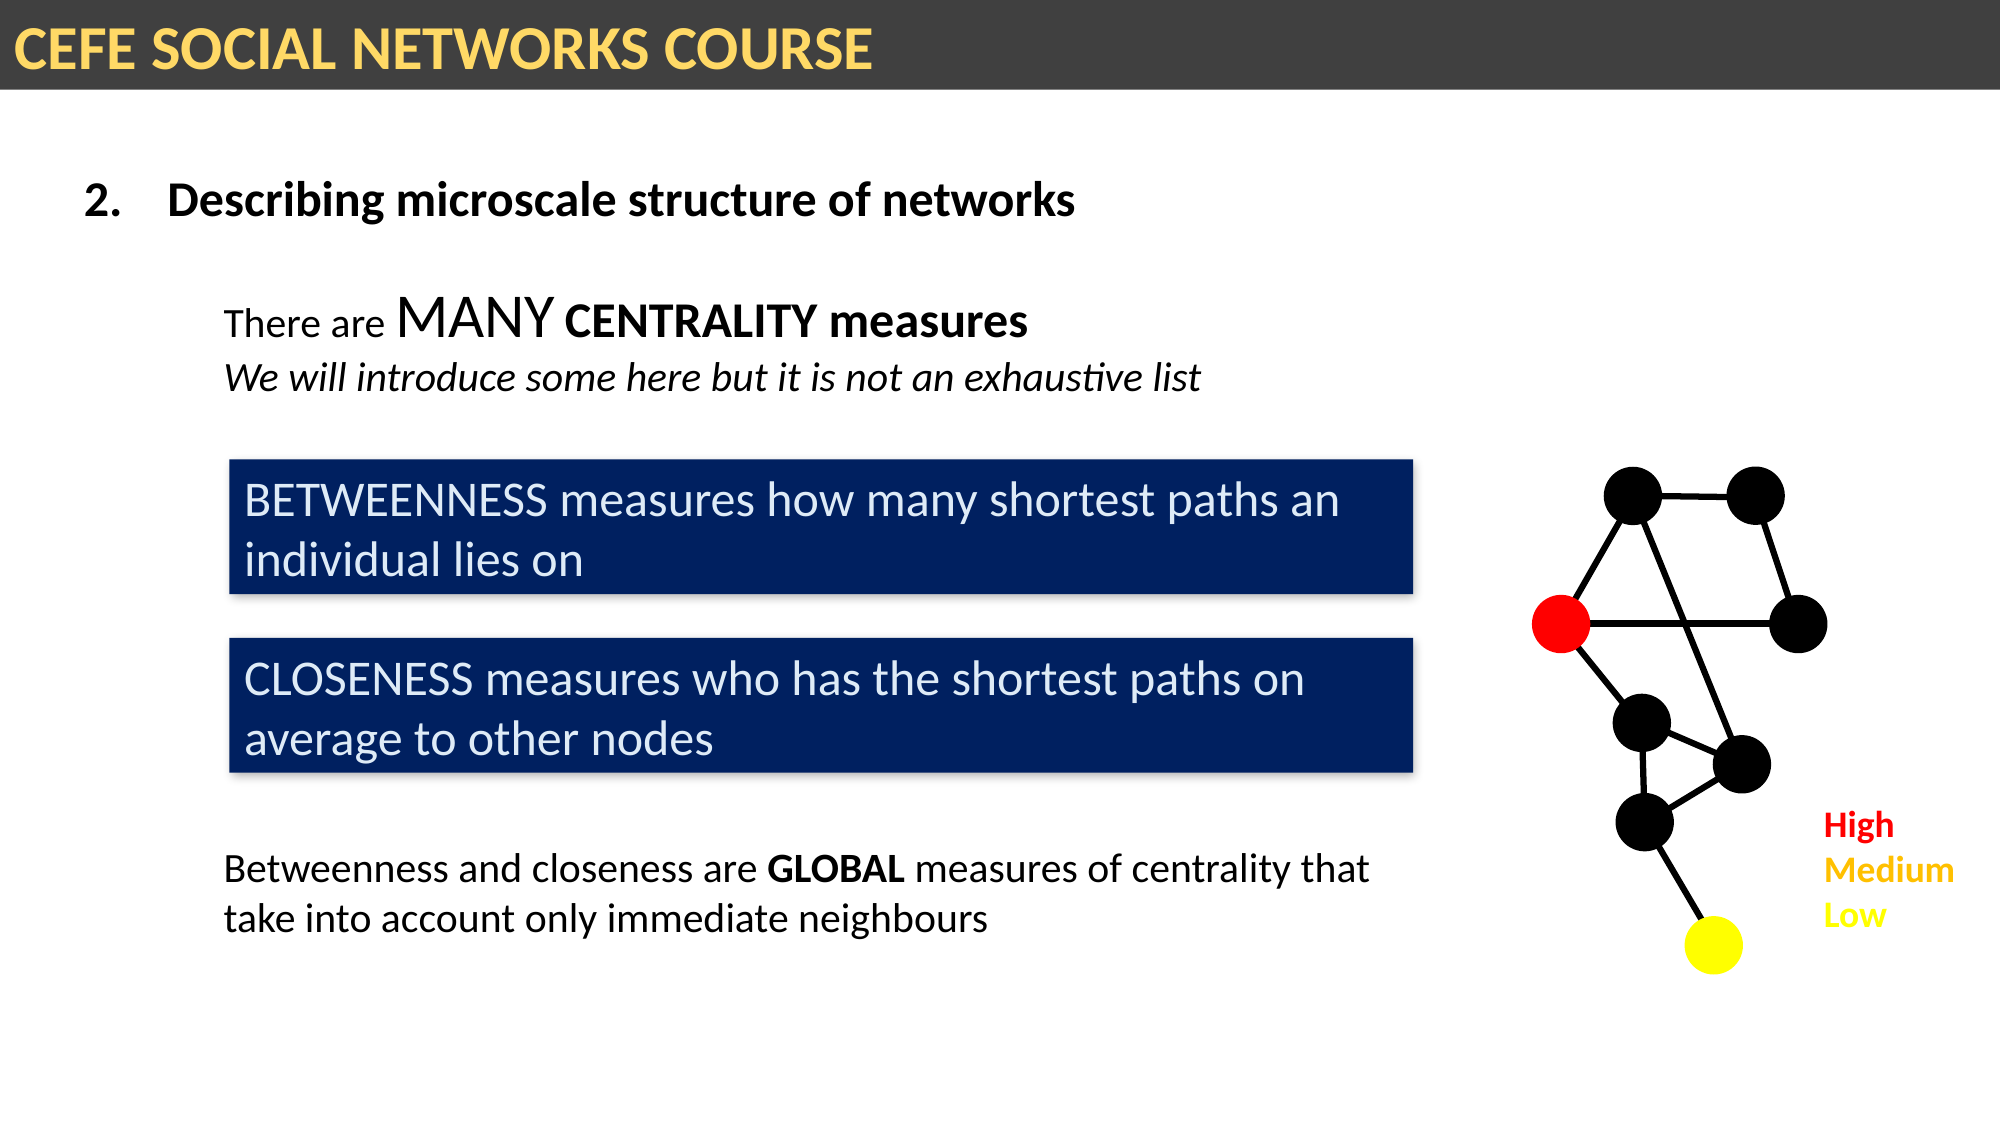

CEFE SOCIAL NETWORKS COURSE
2.    Describing microscale structure of networks
There are MANY CENTRALITY measures
We will introduce some here but it is not an exhaustive list

BETWEENNESS measures how many shortest paths an individual lies on

CLOSENESS measures who has the shortest paths on average to other nodes
High
Medium
Low
Betweenness and closeness are GLOBAL measures of centrality that take into account only immediate neighbours